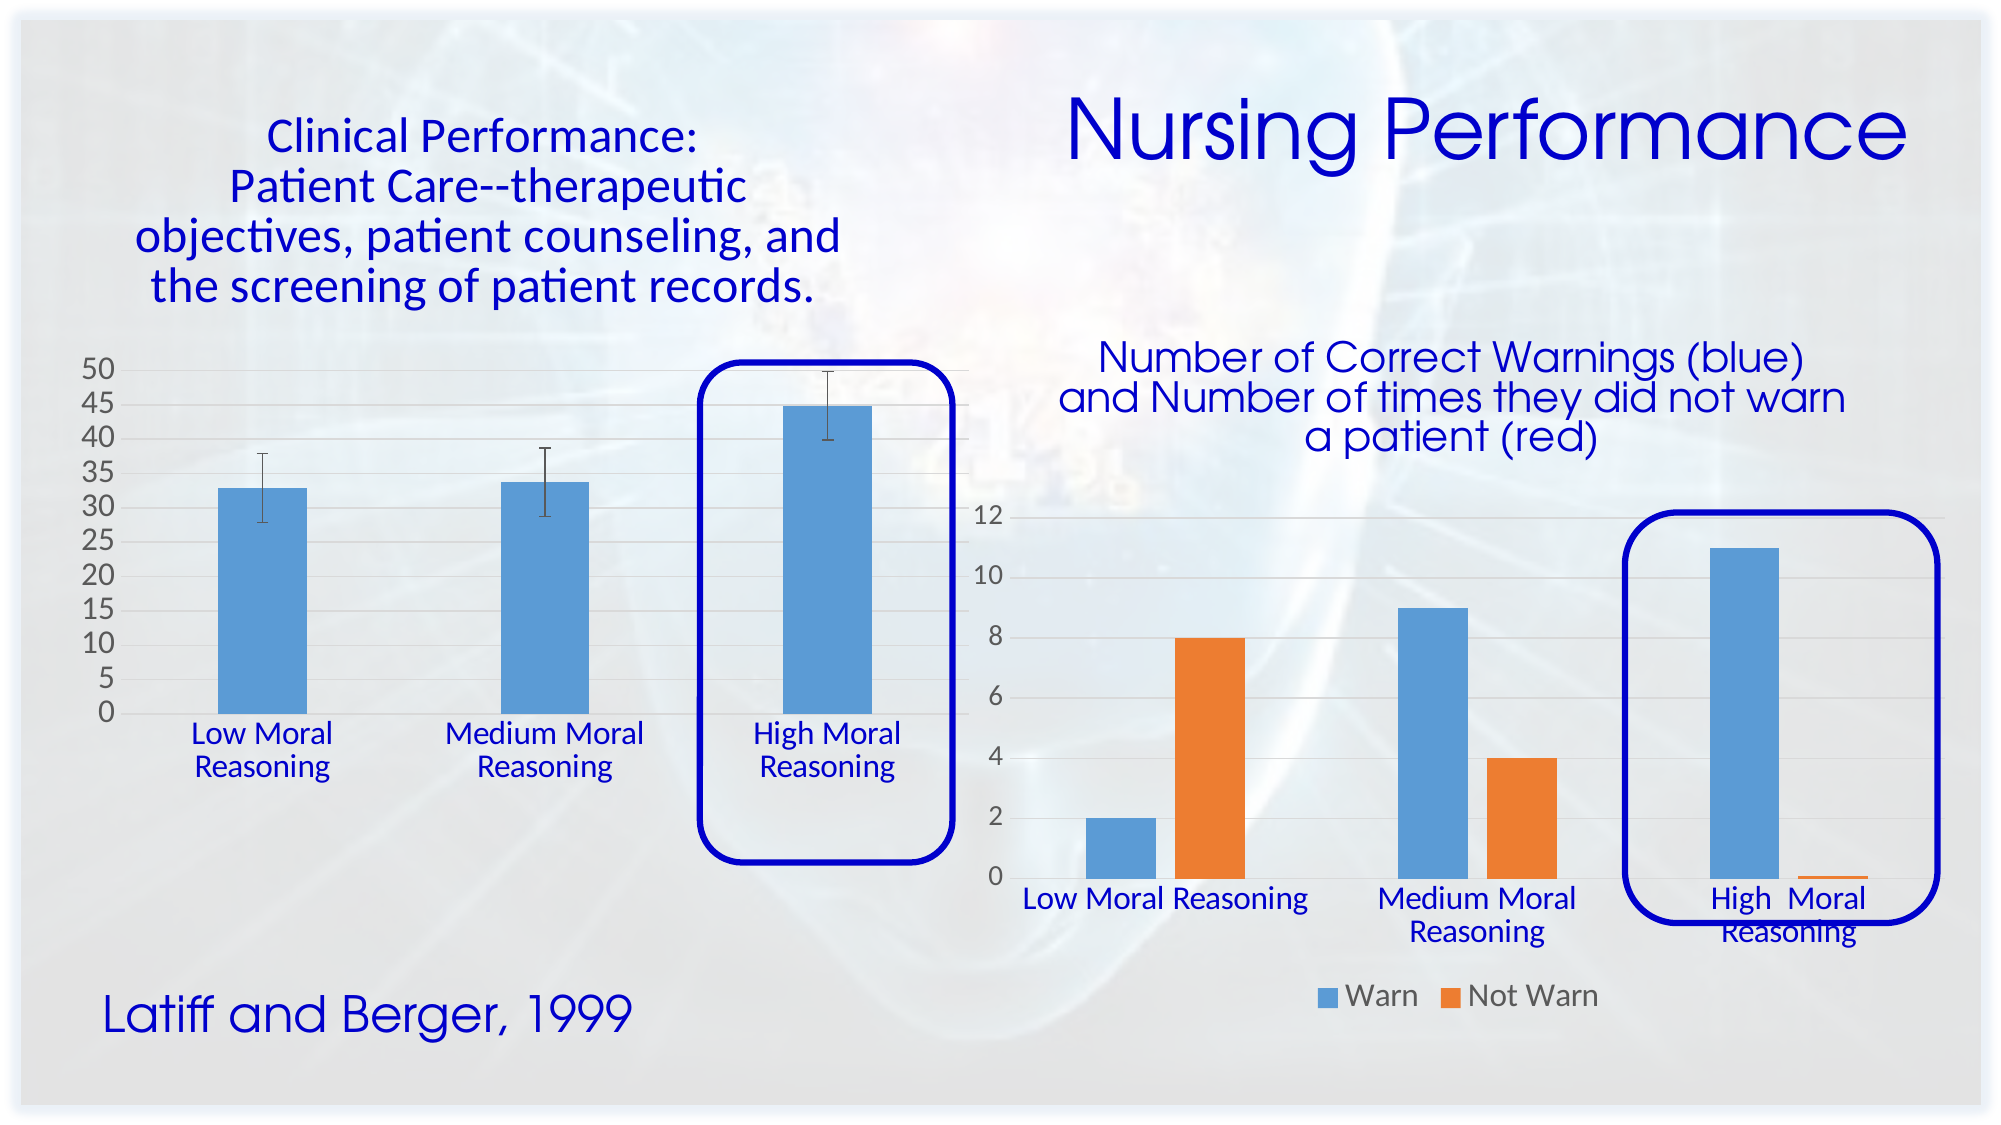

# Nursing Performance

### Chart: Clinical Performance:
Patient Care--therapeutic objectives, patient counseling, and the screening of patient records.

| Category | Clinical Performance |
|---|---|
| Low Moral Reasoning | 32.9 |
| Medium Moral Reasoning | 33.74 |
| High Moral Reasoning | 44.85 |

### Chart: Number of Correct Warnings (blue) and Number of times they did not warn a patient (red)

| Category | Warn | Not Warn |
|---|---|---|
| Low Moral Reasoning | 2.0 | 8.0 |
| Medium Moral Reasoning | 9.0 | 4.0 |
| High  Moral Reasoning | 11.0 | 0.1 |

Latiff and Berger, 1999